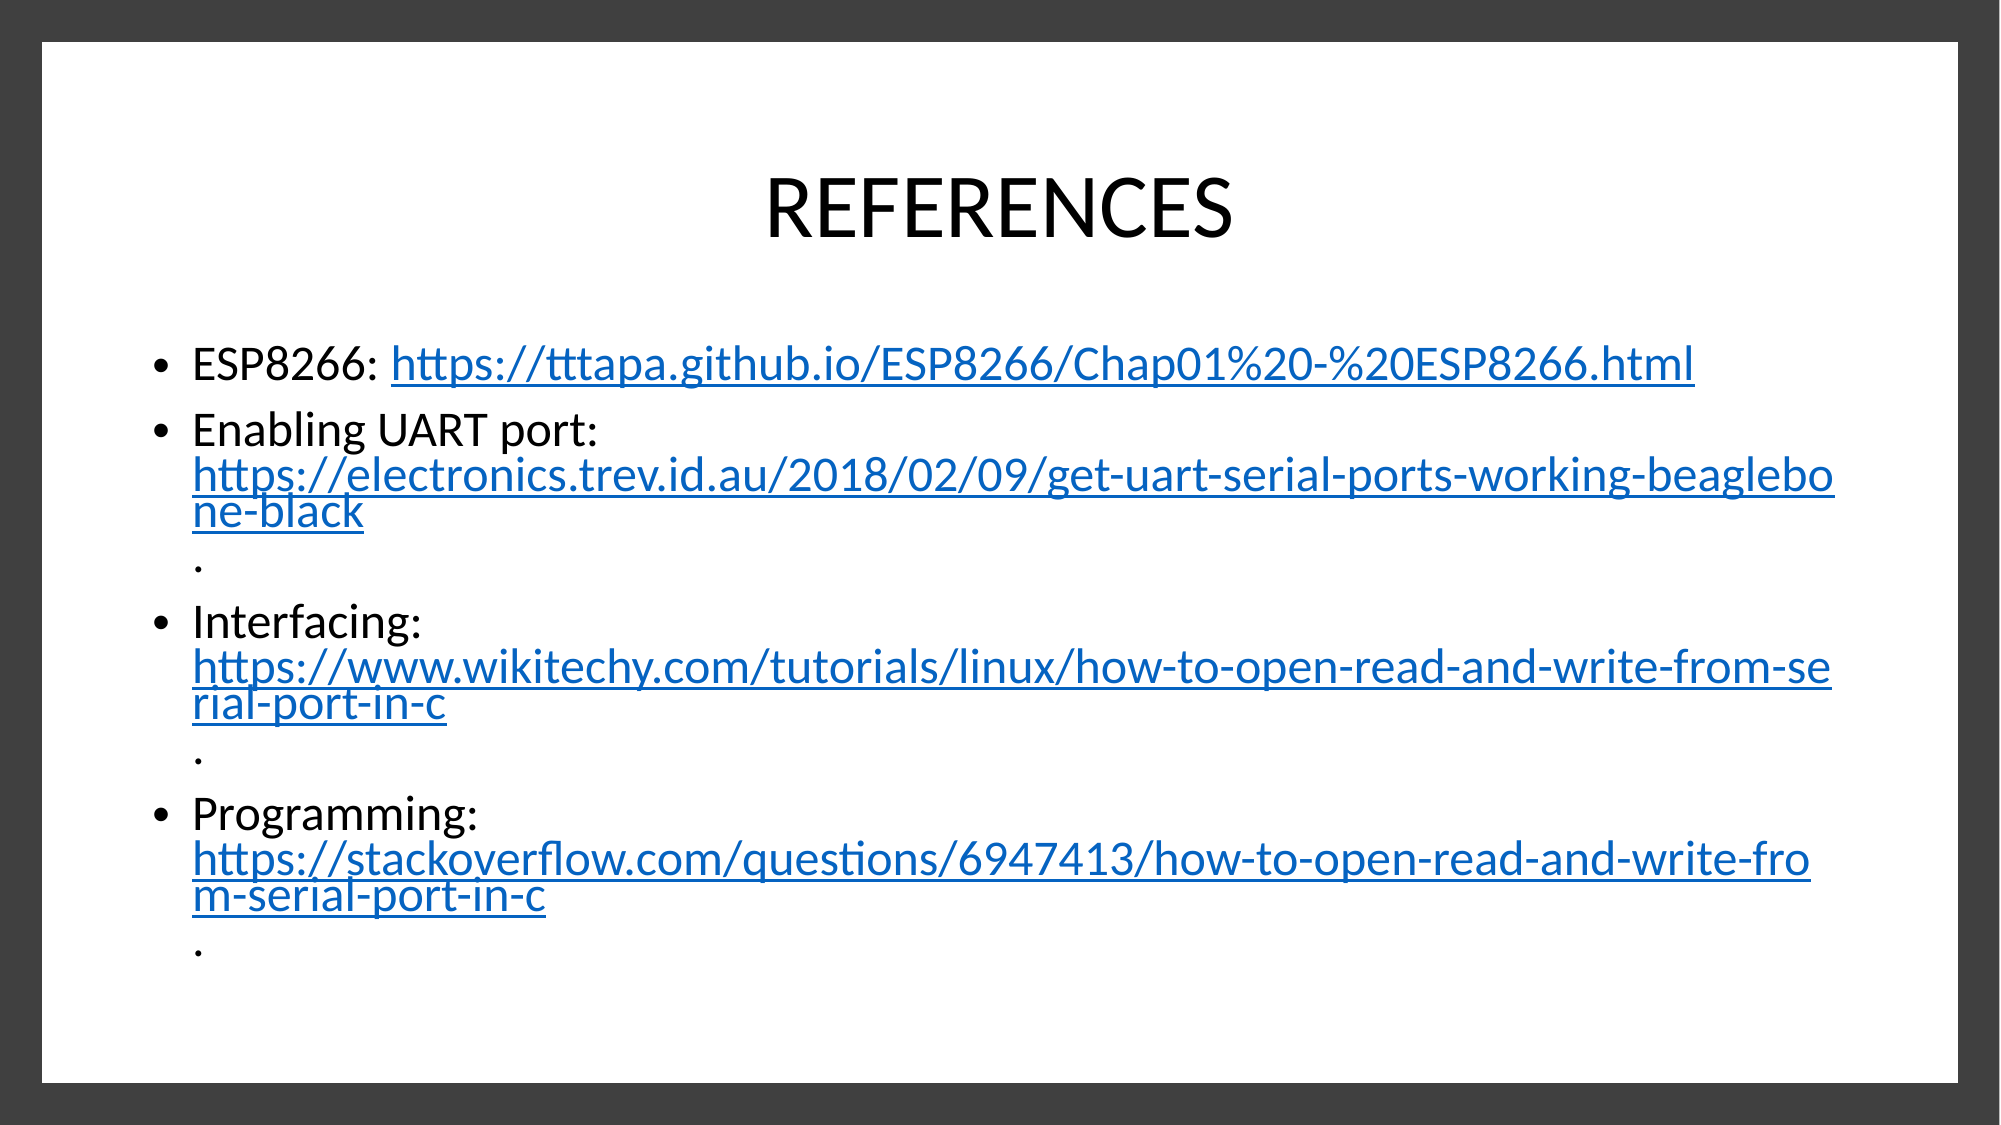

REFERENCES
ESP8266: https://tttapa.github.io/ESP8266/Chap01%20-%20ESP8266.html
Enabling UART port: https://electronics.trev.id.au/2018/02/09/get-uart-serial-ports-working-beaglebone-black.
Interfacing: https://www.wikitechy.com/tutorials/linux/how-to-open-read-and-write-from-serial-port-in-c.
Programming: https://stackoverflow.com/questions/6947413/how-to-open-read-and-write-from-serial-port-in-c.